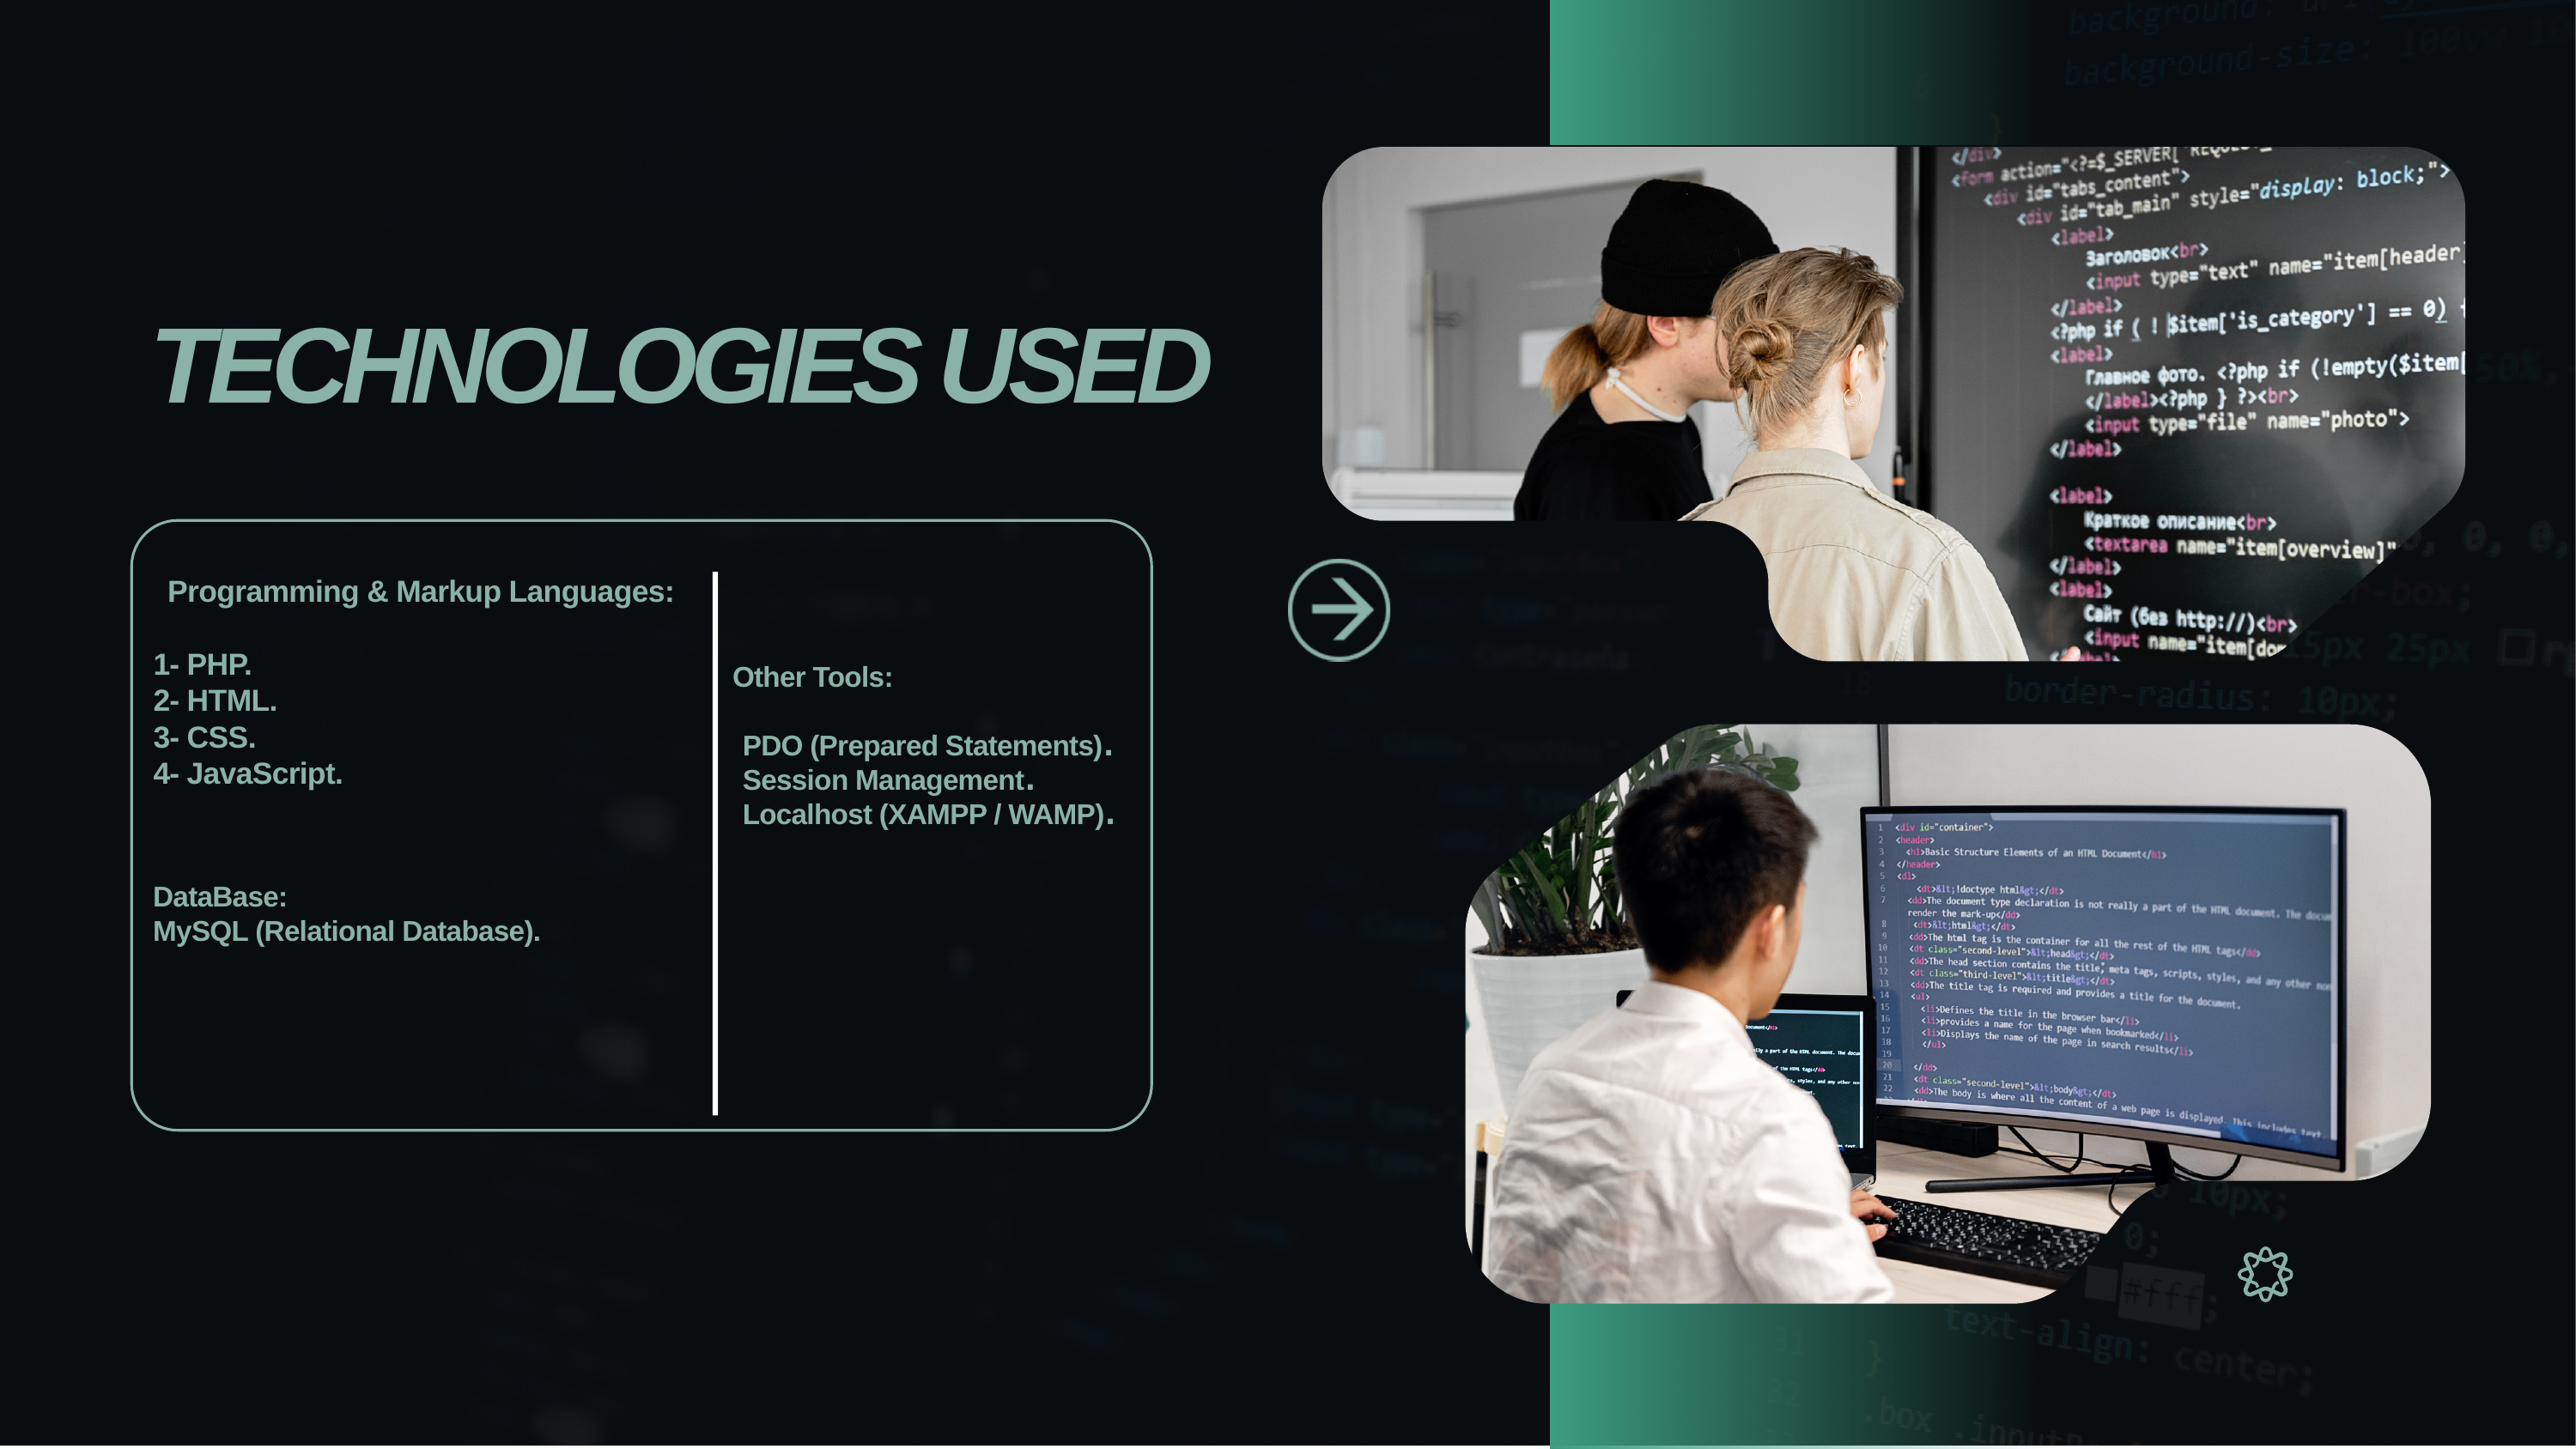

TECHNOLOGIES USED

Programming & Markup Languages:

 1- PHP.
 2- HTML.
 3- CSS.
 4- JavaScript.

Other Tools:

.PDO (Prepared Statements)
.Session Management
.Localhost (XAMPP / WAMP)

 DataBase:
 MySQL (Relational Database).